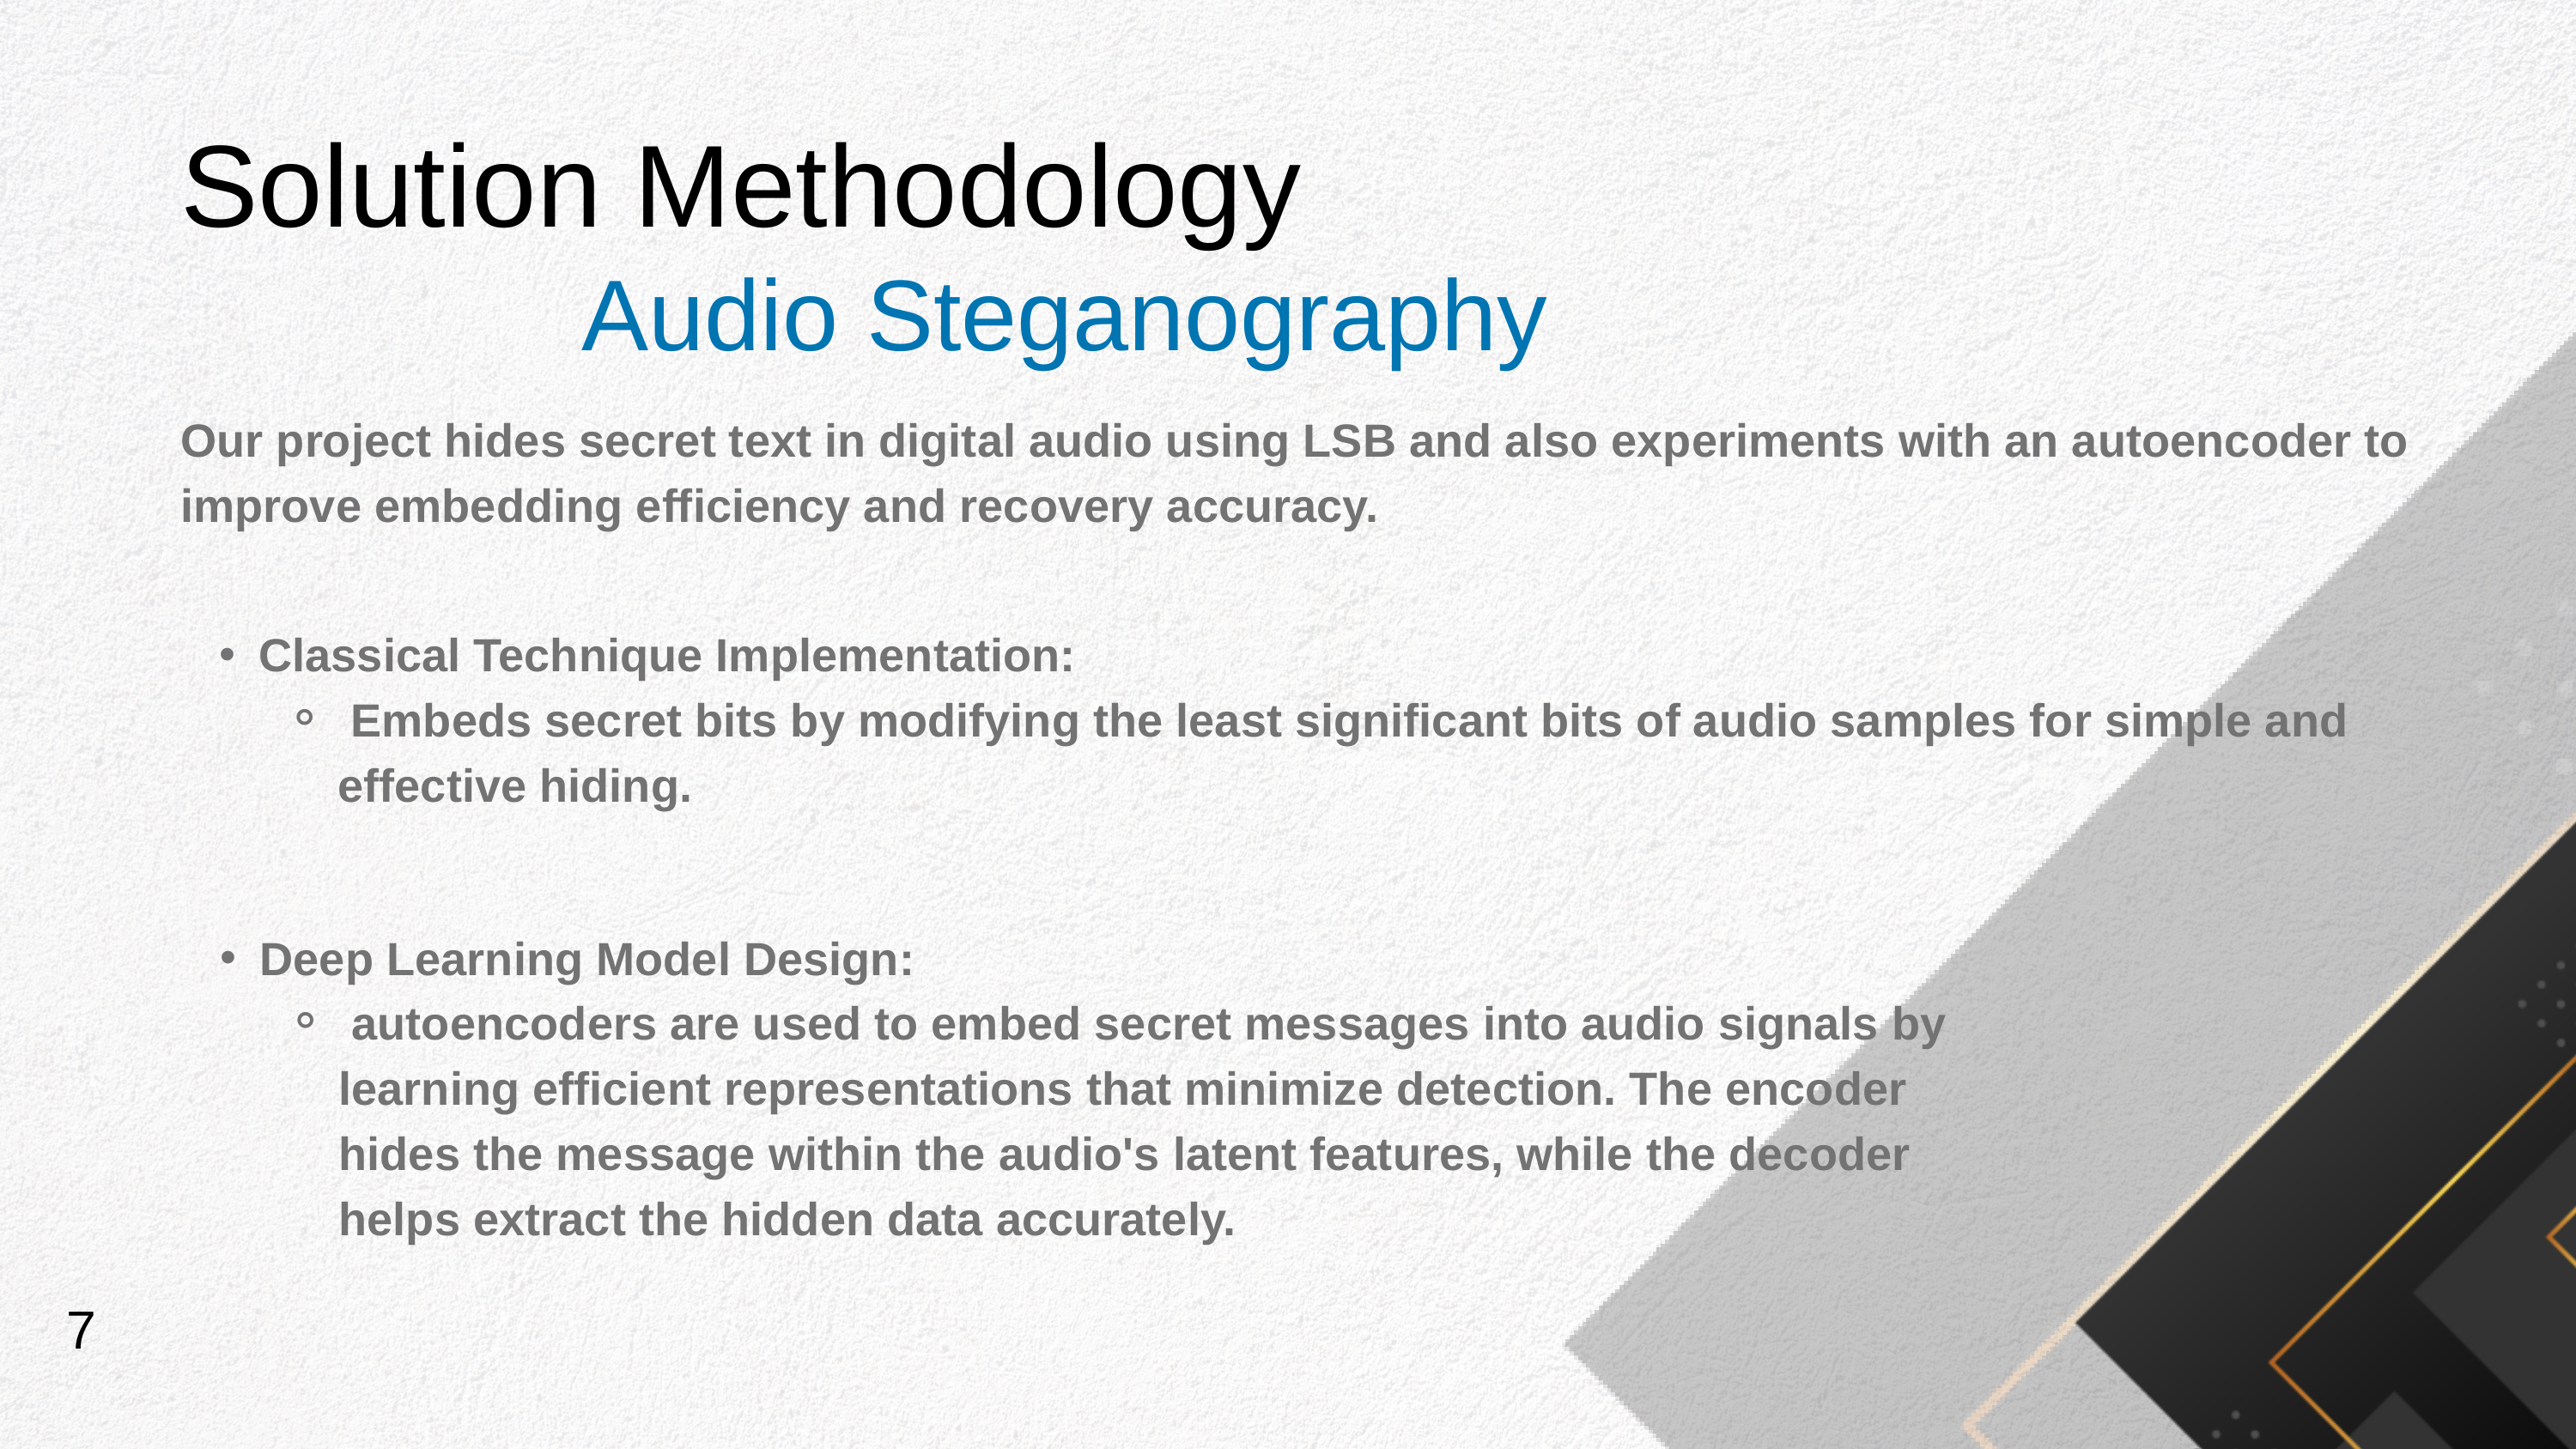

Solution Methodology

Audio Steganography

Our project hides secret text in digital audio using LSB and also experiments with an autoencoder to improve embedding efficiency and recovery accuracy.
Classical Technique Implementation:
 Embeds secret bits by modifying the least significant bits of audio samples for simple and effective hiding.

Deep Learning Model Design:
 autoencoders are used to embed secret messages into audio signals by learning efficient representations that minimize detection. The encoder hides the message within the audio's latent features, while the decoder helps extract the hidden data accurately.

7